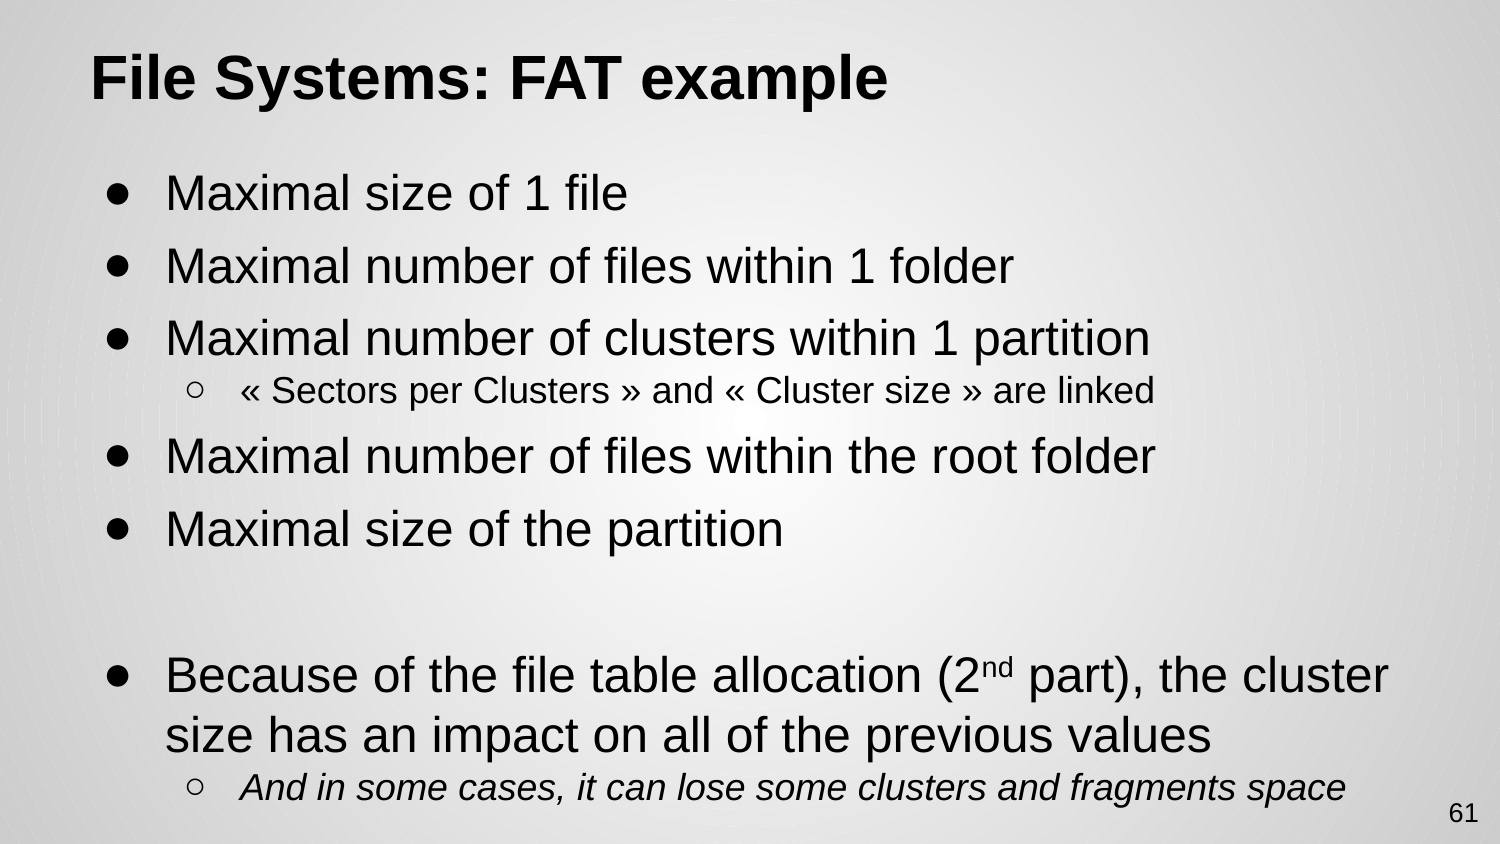

# File Systems: FAT example
Maximal size of 1 file
Maximal number of files within 1 folder
Maximal number of clusters within 1 partition
« Sectors per Clusters » and « Cluster size » are linked
Maximal number of files within the root folder
Maximal size of the partition

Because of the file table allocation (2nd part), the cluster size has an impact on all of the previous values
And in some cases, it can lose some clusters and fragments space
61